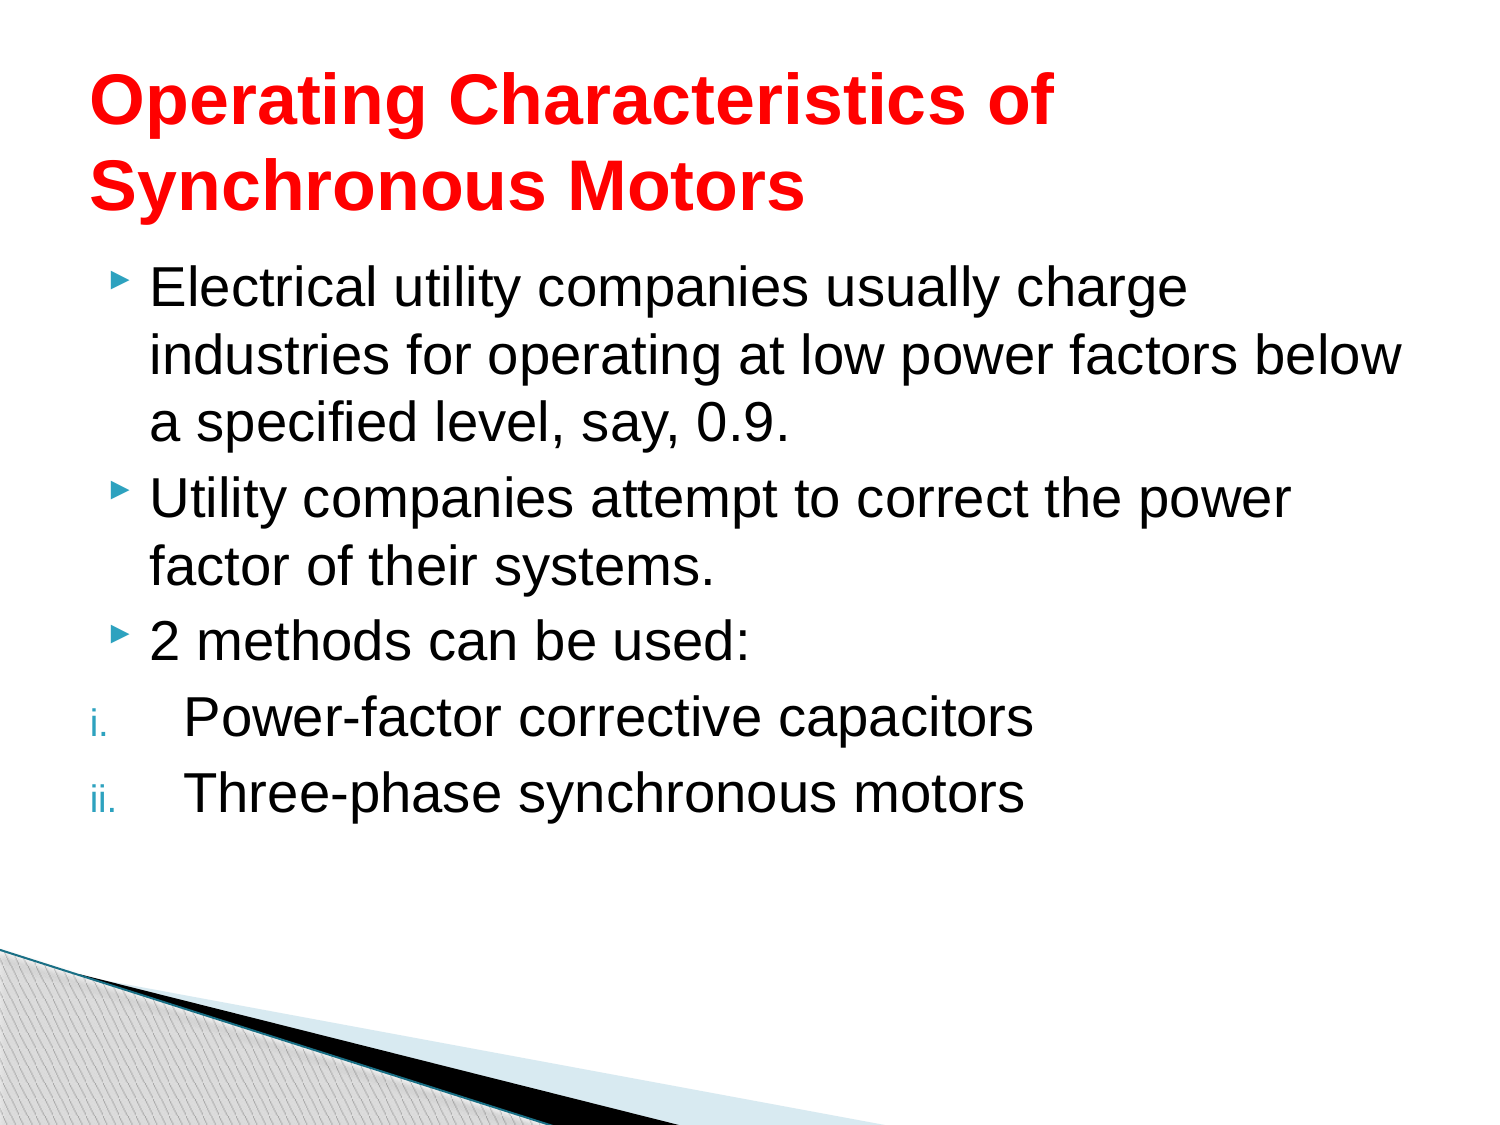

# Operating Characteristics of Synchronous Motors
Electrical utility companies usually charge industries for operating at low power factors below a specified level, say, 0.9.
Utility companies attempt to correct the power factor of their systems.
2 methods can be used:
Power-factor corrective capacitors
Three-phase synchronous motors